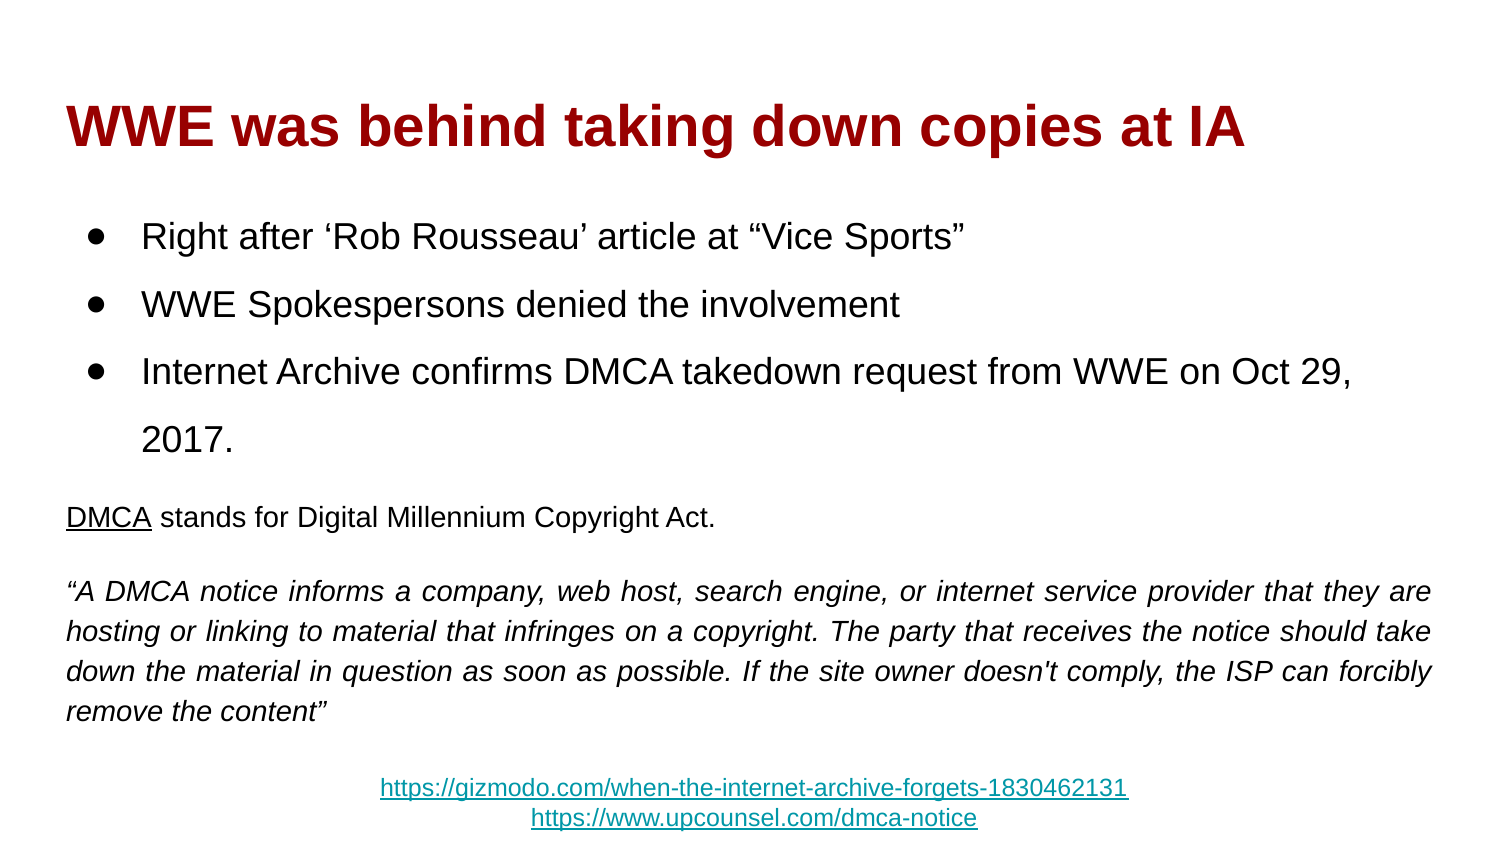

# WWE was behind taking down copies at IA
Right after ‘Rob Rousseau’ article at “Vice Sports”
WWE Spokespersons denied the involvement
Internet Archive confirms DMCA takedown request from WWE on Oct 29, 2017.
DMCA stands for Digital Millennium Copyright Act.
“A DMCA notice informs a company, web host, search engine, or internet service provider that they are hosting or linking to material that infringes on a copyright. The party that receives the notice should take down the material in question as soon as possible. If the site owner doesn't comply, the ISP can forcibly remove the content”
https://gizmodo.com/when-the-internet-archive-forgets-1830462131
https://www.upcounsel.com/dmca-notice